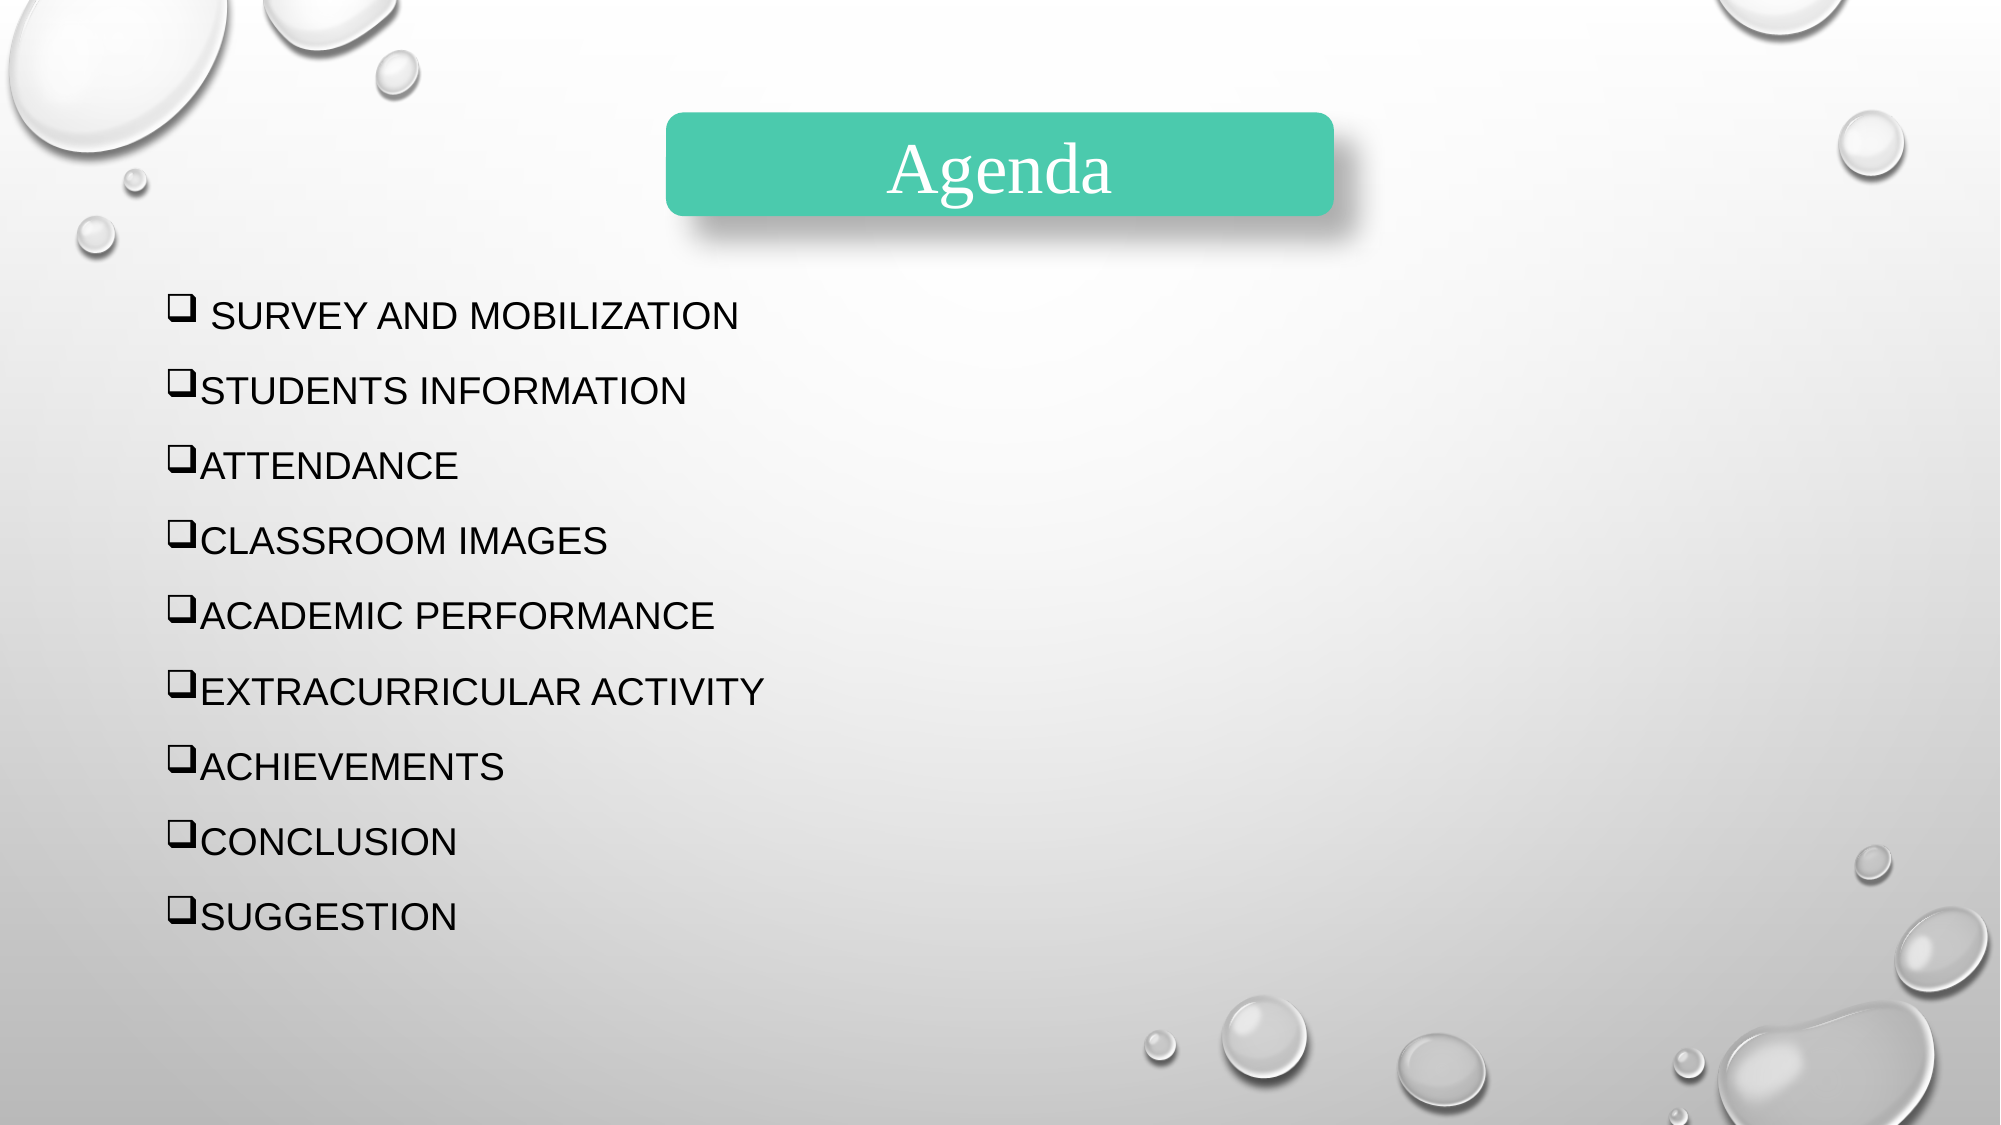

#
Agenda
 Survey and mobilization
Students information
Attendance
Classroom images
Academic Performance
Extracurricular Activity
Achievements
Conclusion
Suggestion